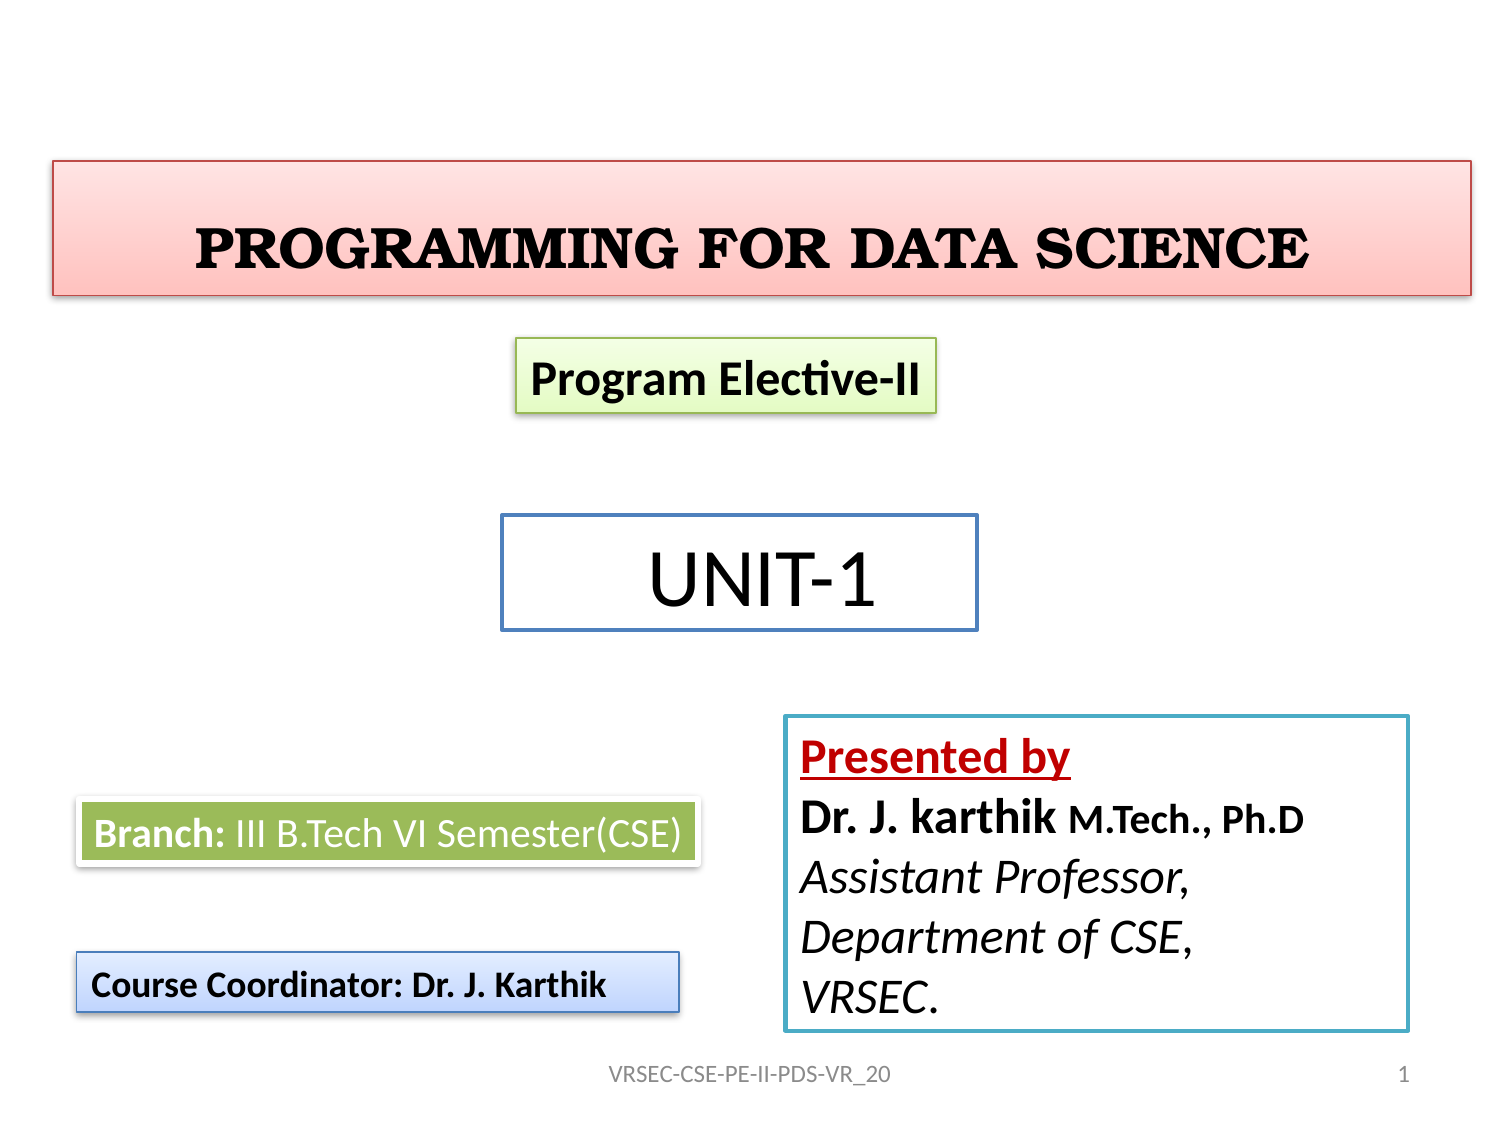

PROGRAMMING FOR DATA SCIENCE
Program Elective-II
       UNIT-1
Presented by
Dr. J. karthik M.Tech., Ph.D
Assistant Professor,
Department of CSE,
VRSEC.
Branch: III B.Tech VI Semester(CSE)
Course Coordinator: Dr. J. Karthik
VRSEC-CSE-PE-II-PDS-VR_20
1